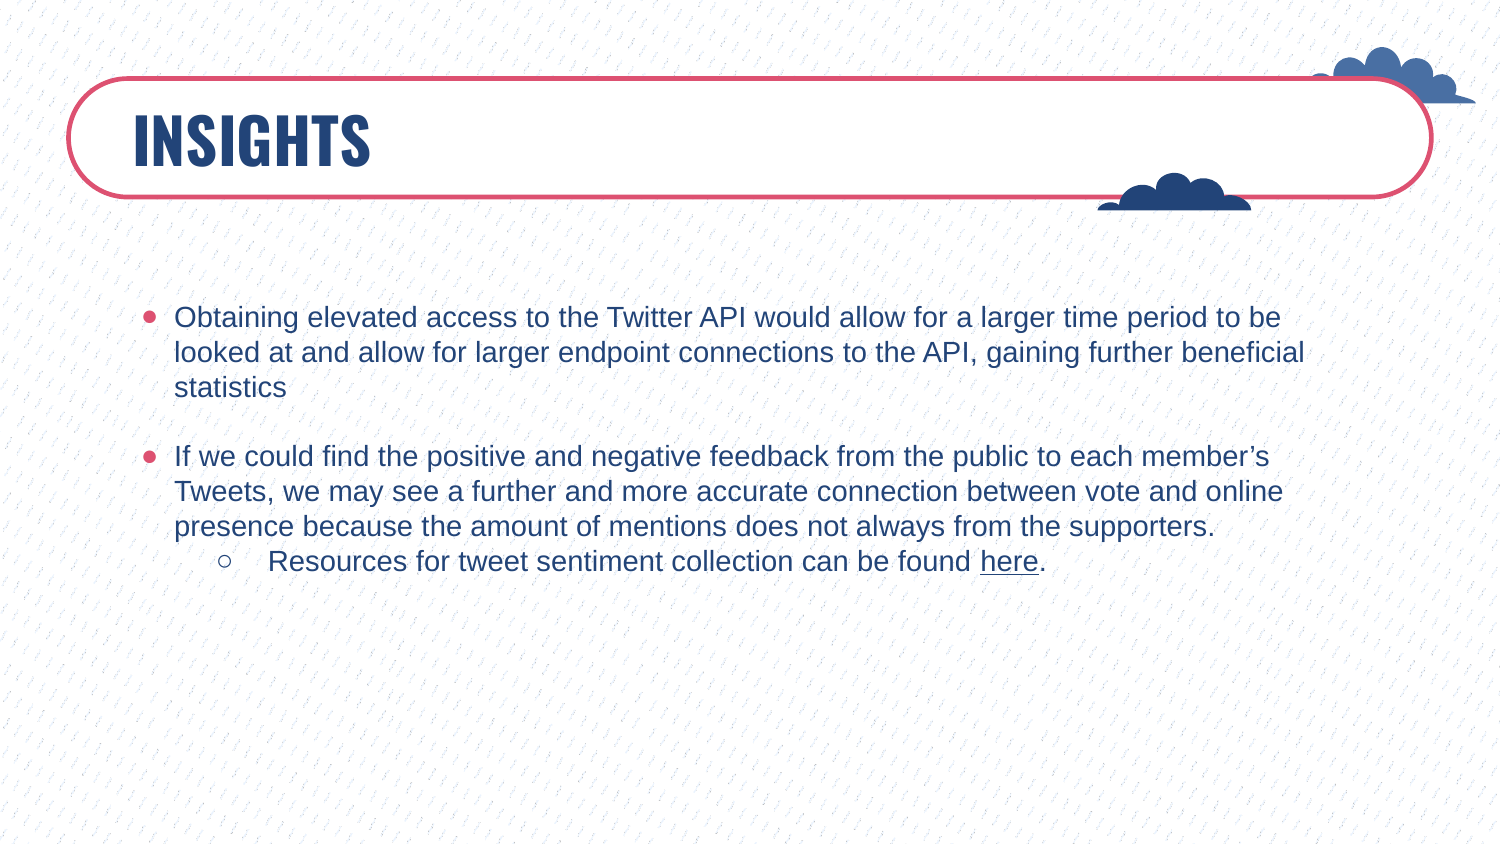

# INSIGHTS

Obtaining elevated access to the Twitter API would allow for a larger time period to be looked at and allow for larger endpoint connections to the API, gaining further beneficial statistics

If we could find the positive and negative feedback from the public to each member’s Tweets, we may see a further and more accurate connection between vote and online presence because the amount of mentions does not always from the supporters.
Resources for tweet sentiment collection can be found here.